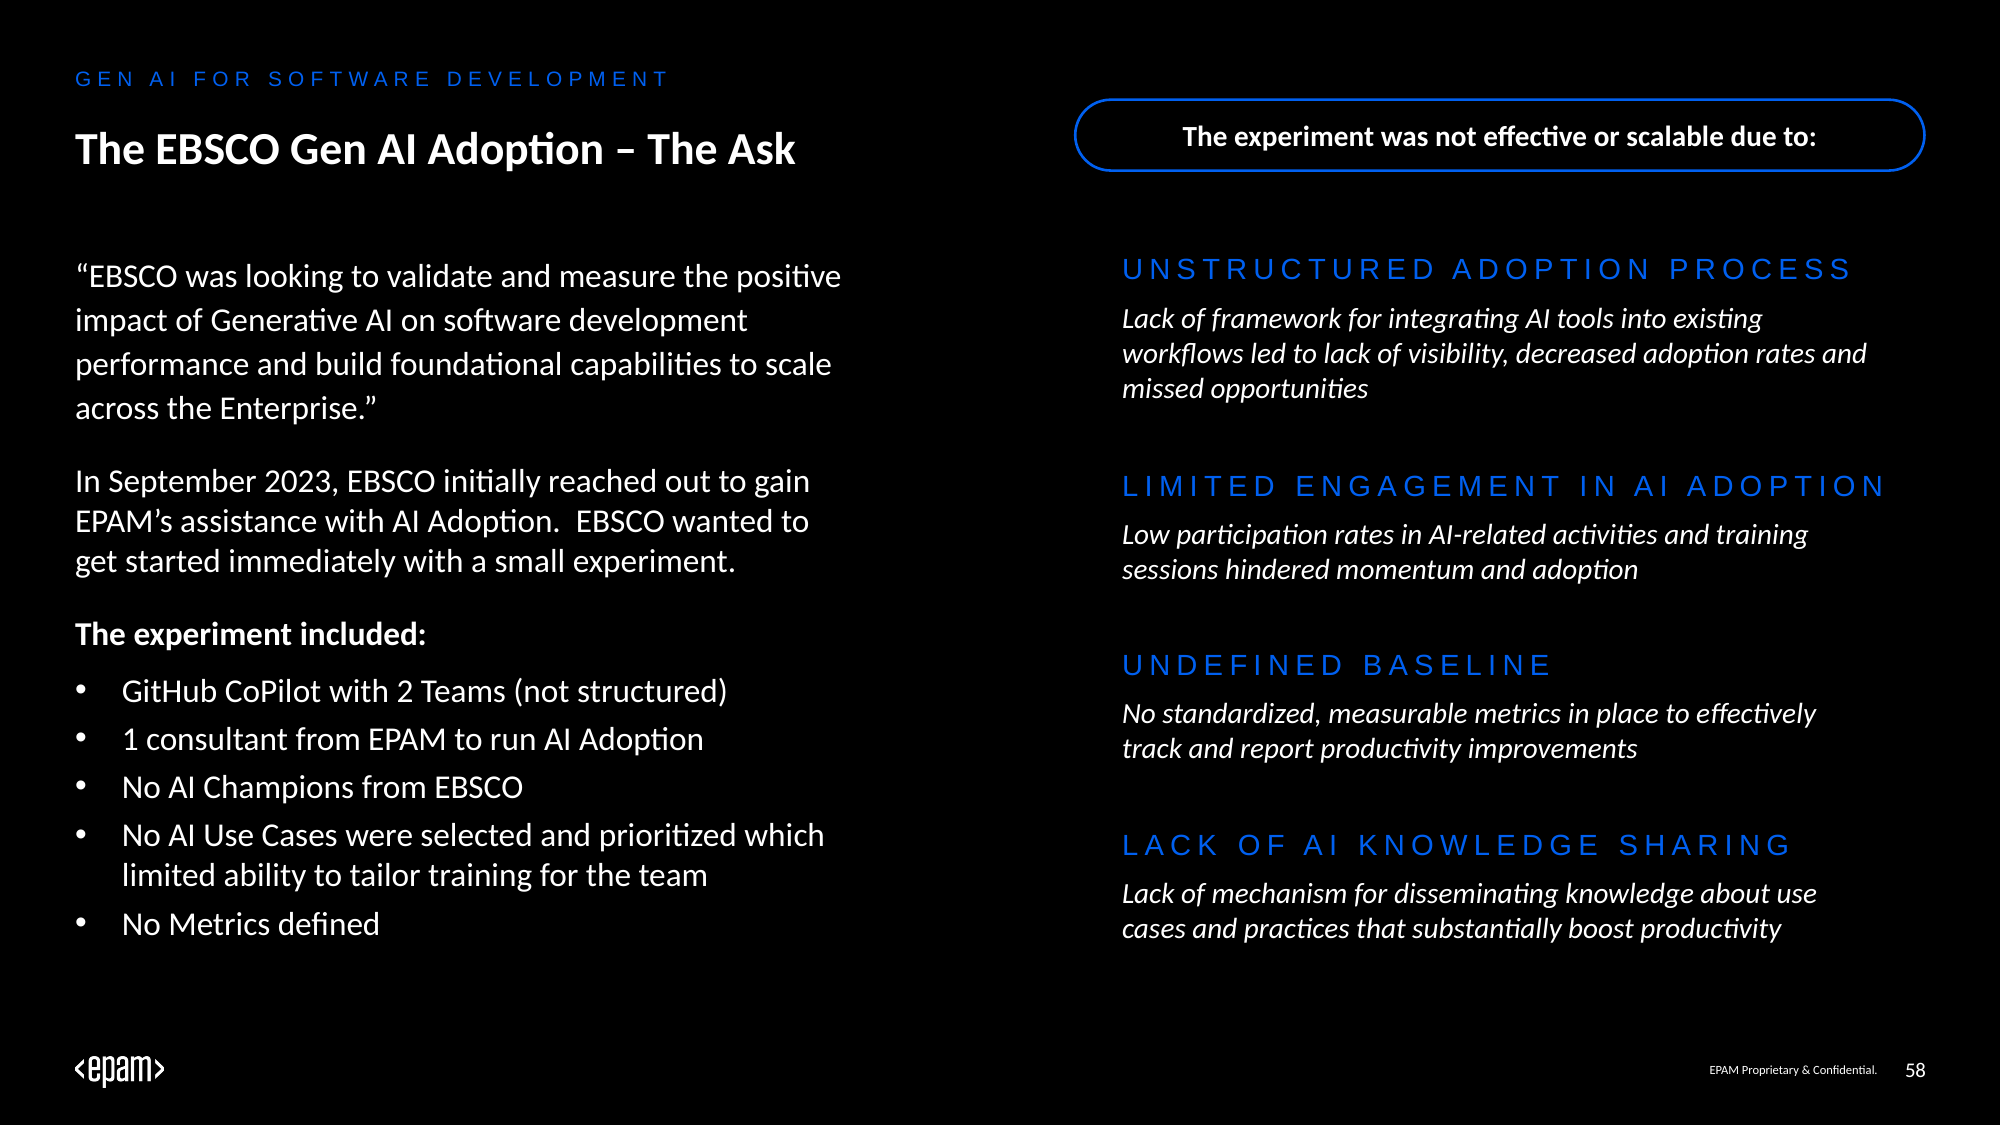

Gen AI for SOFTWARE DEVELOPMENT
The experiment was not effective or scalable due to:
# The EBSCO Gen AI Adoption – The Ask
“EBSCO was looking to validate and measure the positive impact of Generative AI on software development performance and build foundational capabilities to scale across the Enterprise.”
In September 2023, EBSCO initially reached out to gain EPAM’s assistance with AI Adoption.  EBSCO wanted to get started immediately with a small experiment.
The experiment included:
GitHub CoPilot with 2 Teams (not structured)
1 consultant from EPAM to run AI Adoption
No AI Champions from EBSCO
No AI Use Cases were selected and prioritized which limited ability to tailor training for the team
No Metrics defined
Unstructured adoption process
Lack of framework for integrating AI tools into existing workflows led to lack of visibility, decreased adoption rates and missed opportunities
Limited engagement in ai adoption
Low participation rates in AI-related activities and training sessions hindered momentum and adoption
Undefined baseline
No standardized, measurable metrics in place to effectively track and report productivity improvements
Lack of AI knowledge sharing
Lack of mechanism for disseminating knowledge about use cases and practices that substantially boost productivity